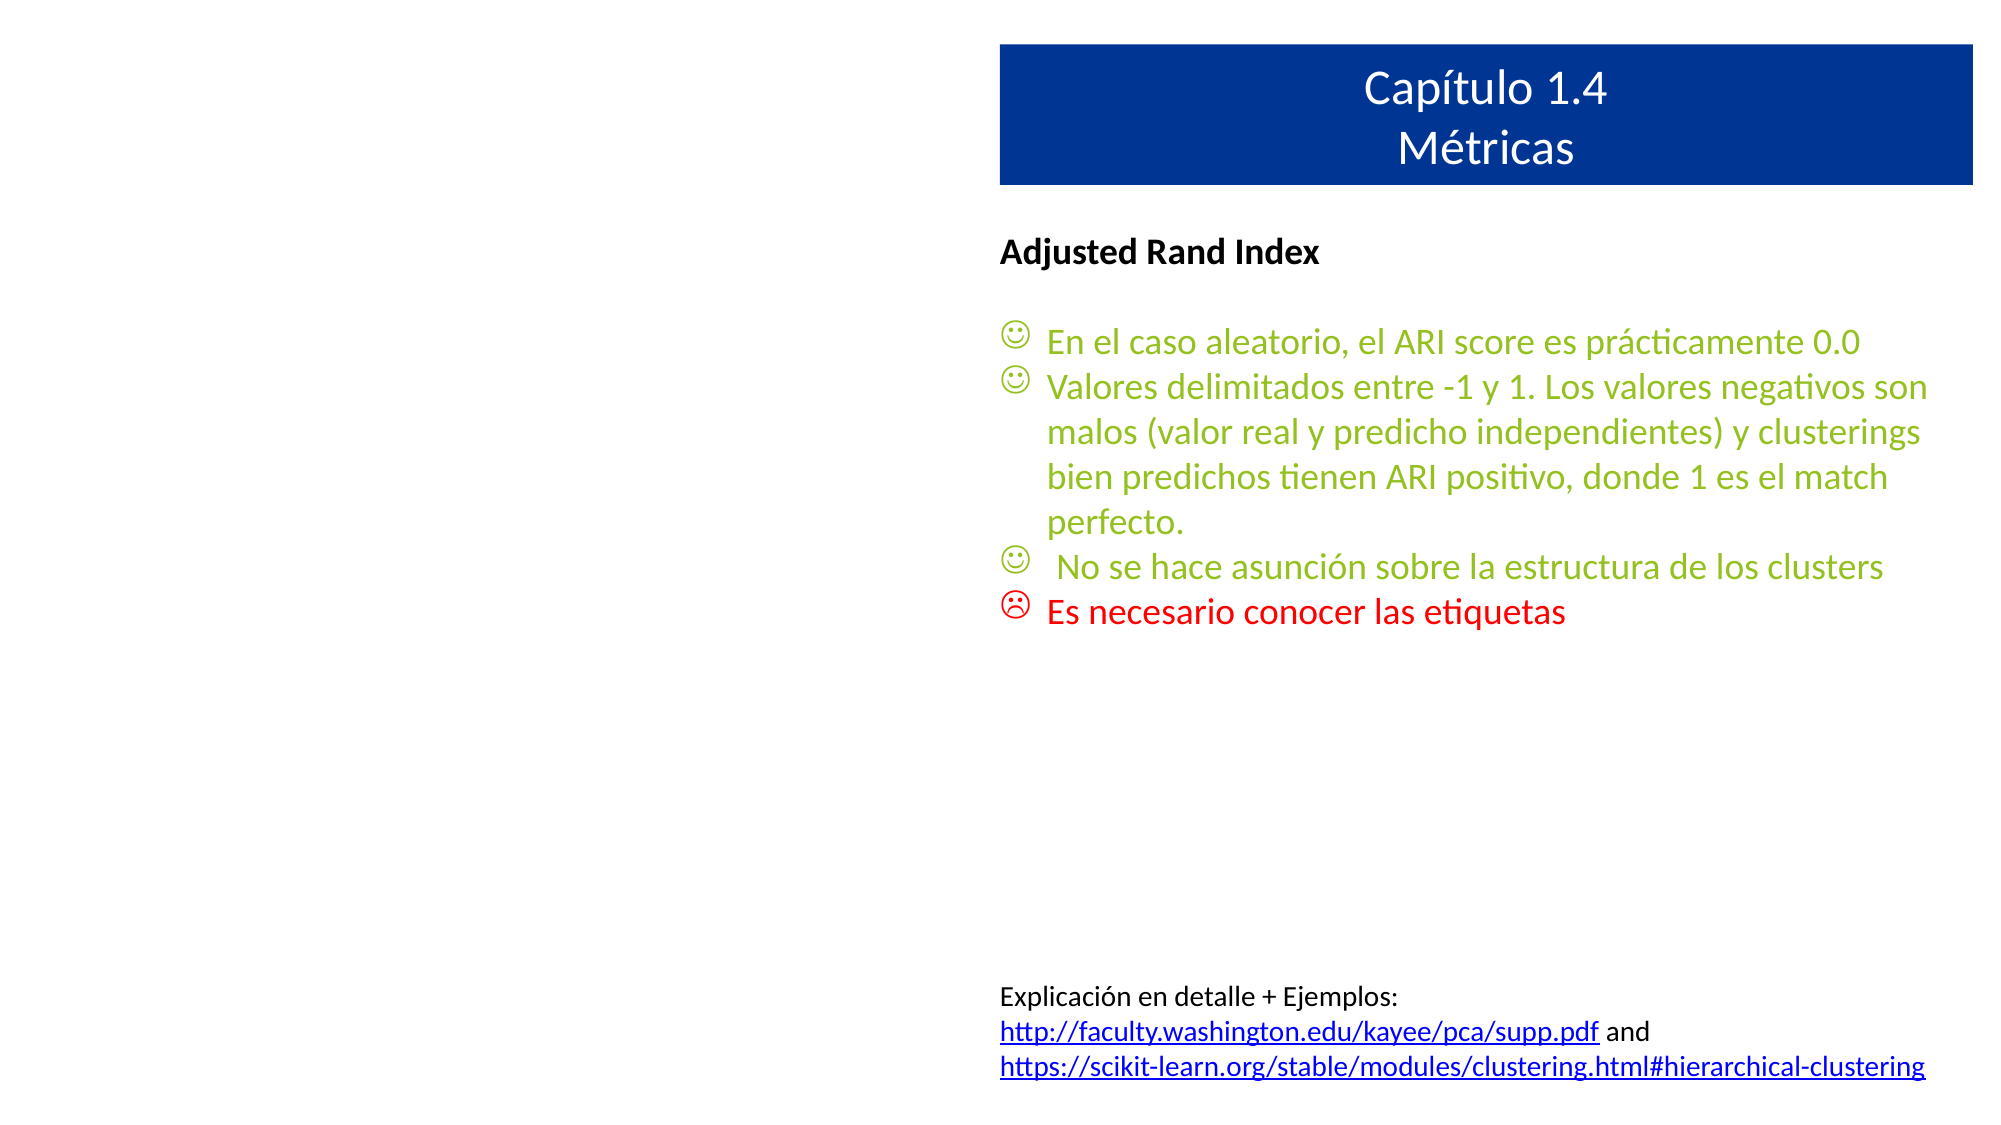

Capítulo 1.4
Métricas
Adjusted Rand Index

En el caso aleatorio, el ARI score es prácticamente 0.0
Valores delimitados entre -1 y 1. Los valores negativos son malos (valor real y predicho independientes) y clusterings bien predichos tienen ARI positivo, donde 1 es el match perfecto.
No se hace asunción sobre la estructura de los clusters
Es necesario conocer las etiquetas
Explicación en detalle + Ejemplos: http://faculty.washington.edu/kayee/pca/supp.pdf and https://scikit-learn.org/stable/modules/clustering.html#hierarchical-clustering